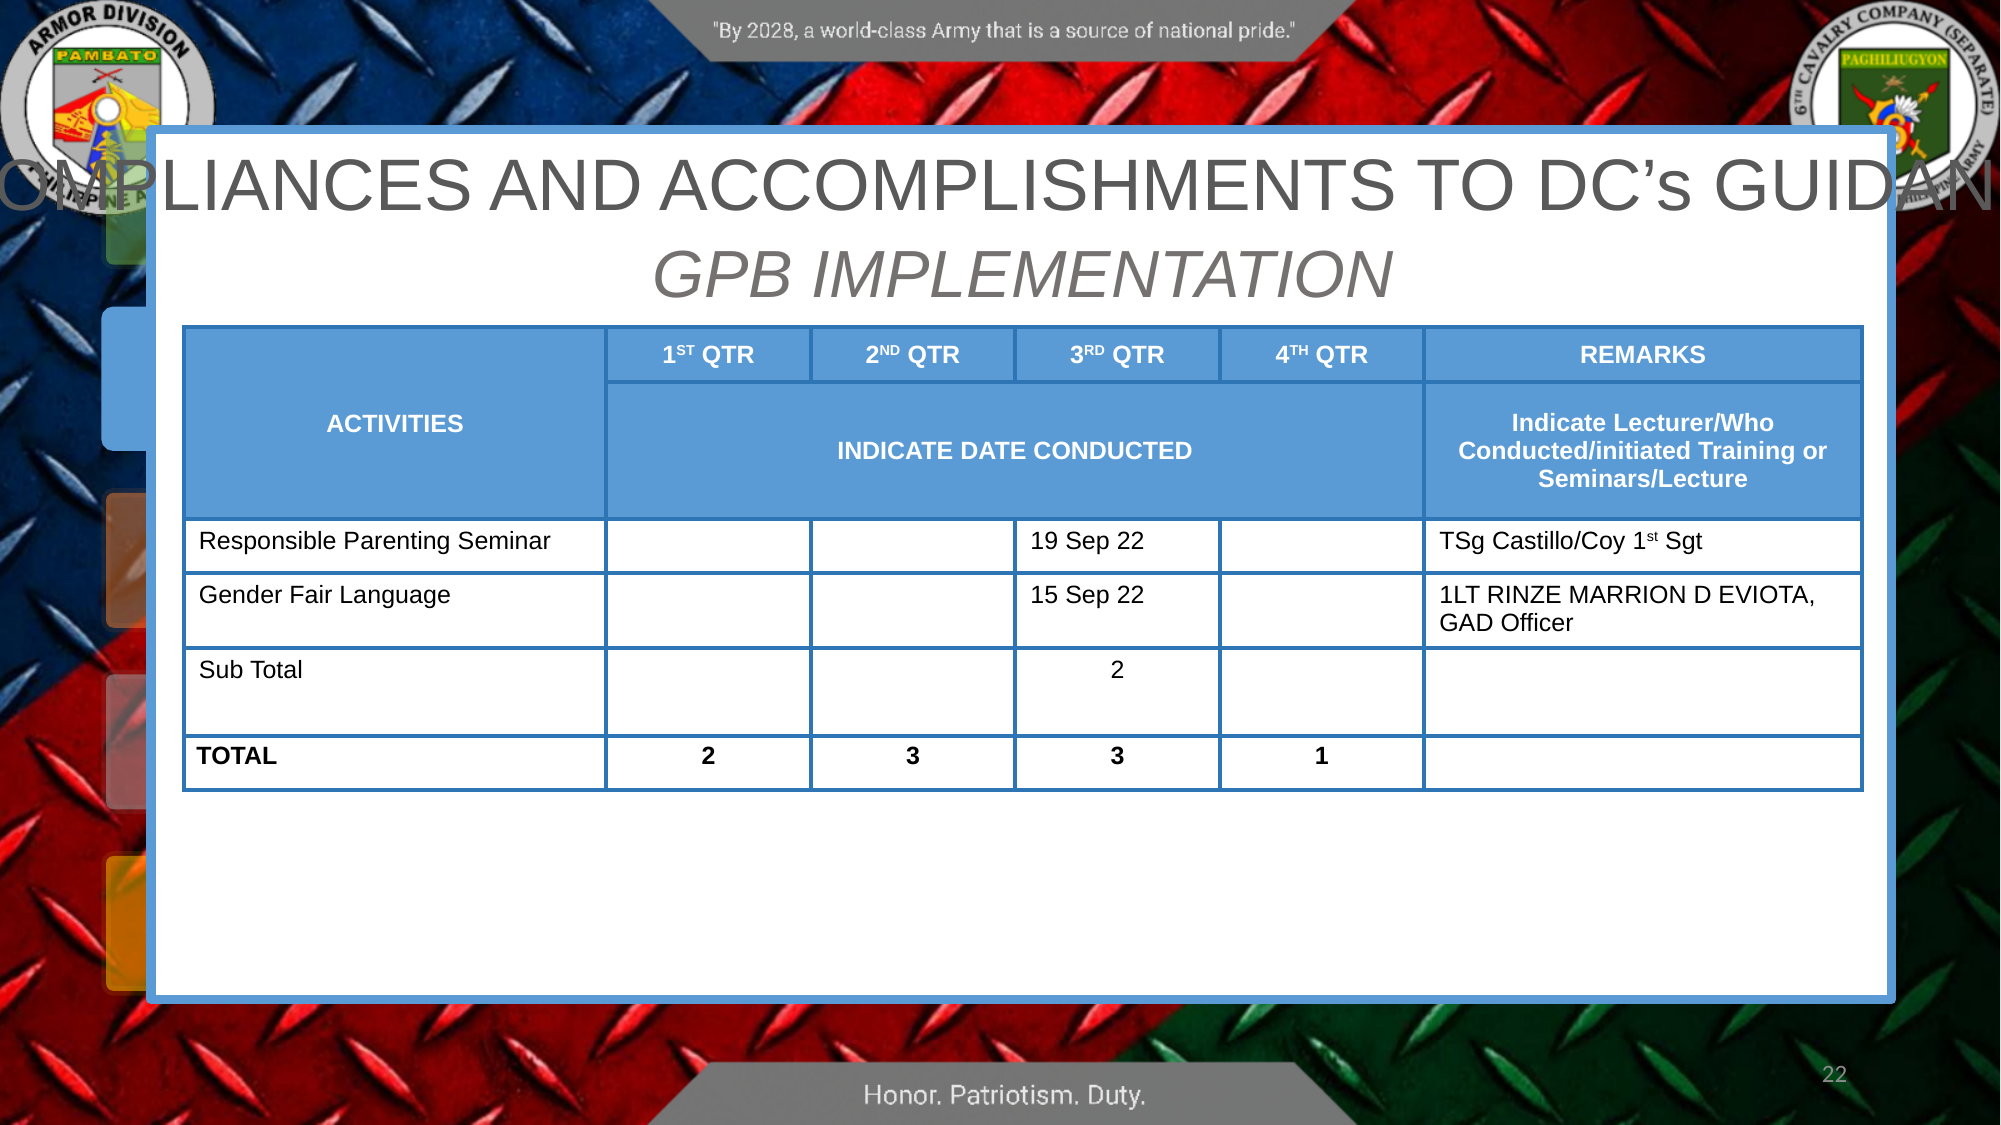

COMPLIANCES AND ACCOMPLISHMENTS TO DC’s GUIDANCE

GPB IMPLEMENTATION
| ACTIVITIES | 1ST QTR | 2ND QTR | 3RD QTR | 4TH QTR | REMARKS |
| --- | --- | --- | --- | --- | --- |
|  | INDICATE DATE CONDUCTED |  |  |  | Indicate Lecturer/Who Conducted/initiated Training or Seminars/Lecture |
| Responsible Parenting Seminar |  |  | 19 Sep 22 |  | TSg Castillo/Coy 1st Sgt |
| Gender Fair Language |  |  | 15 Sep 22 |  | 1LT RINZE MARRION D EVIOTA, GAD Officer |
| Sub Total |  |  | 2 |  |  |
| TOTAL | 2 | 3 | 3 | 1 |  |

22